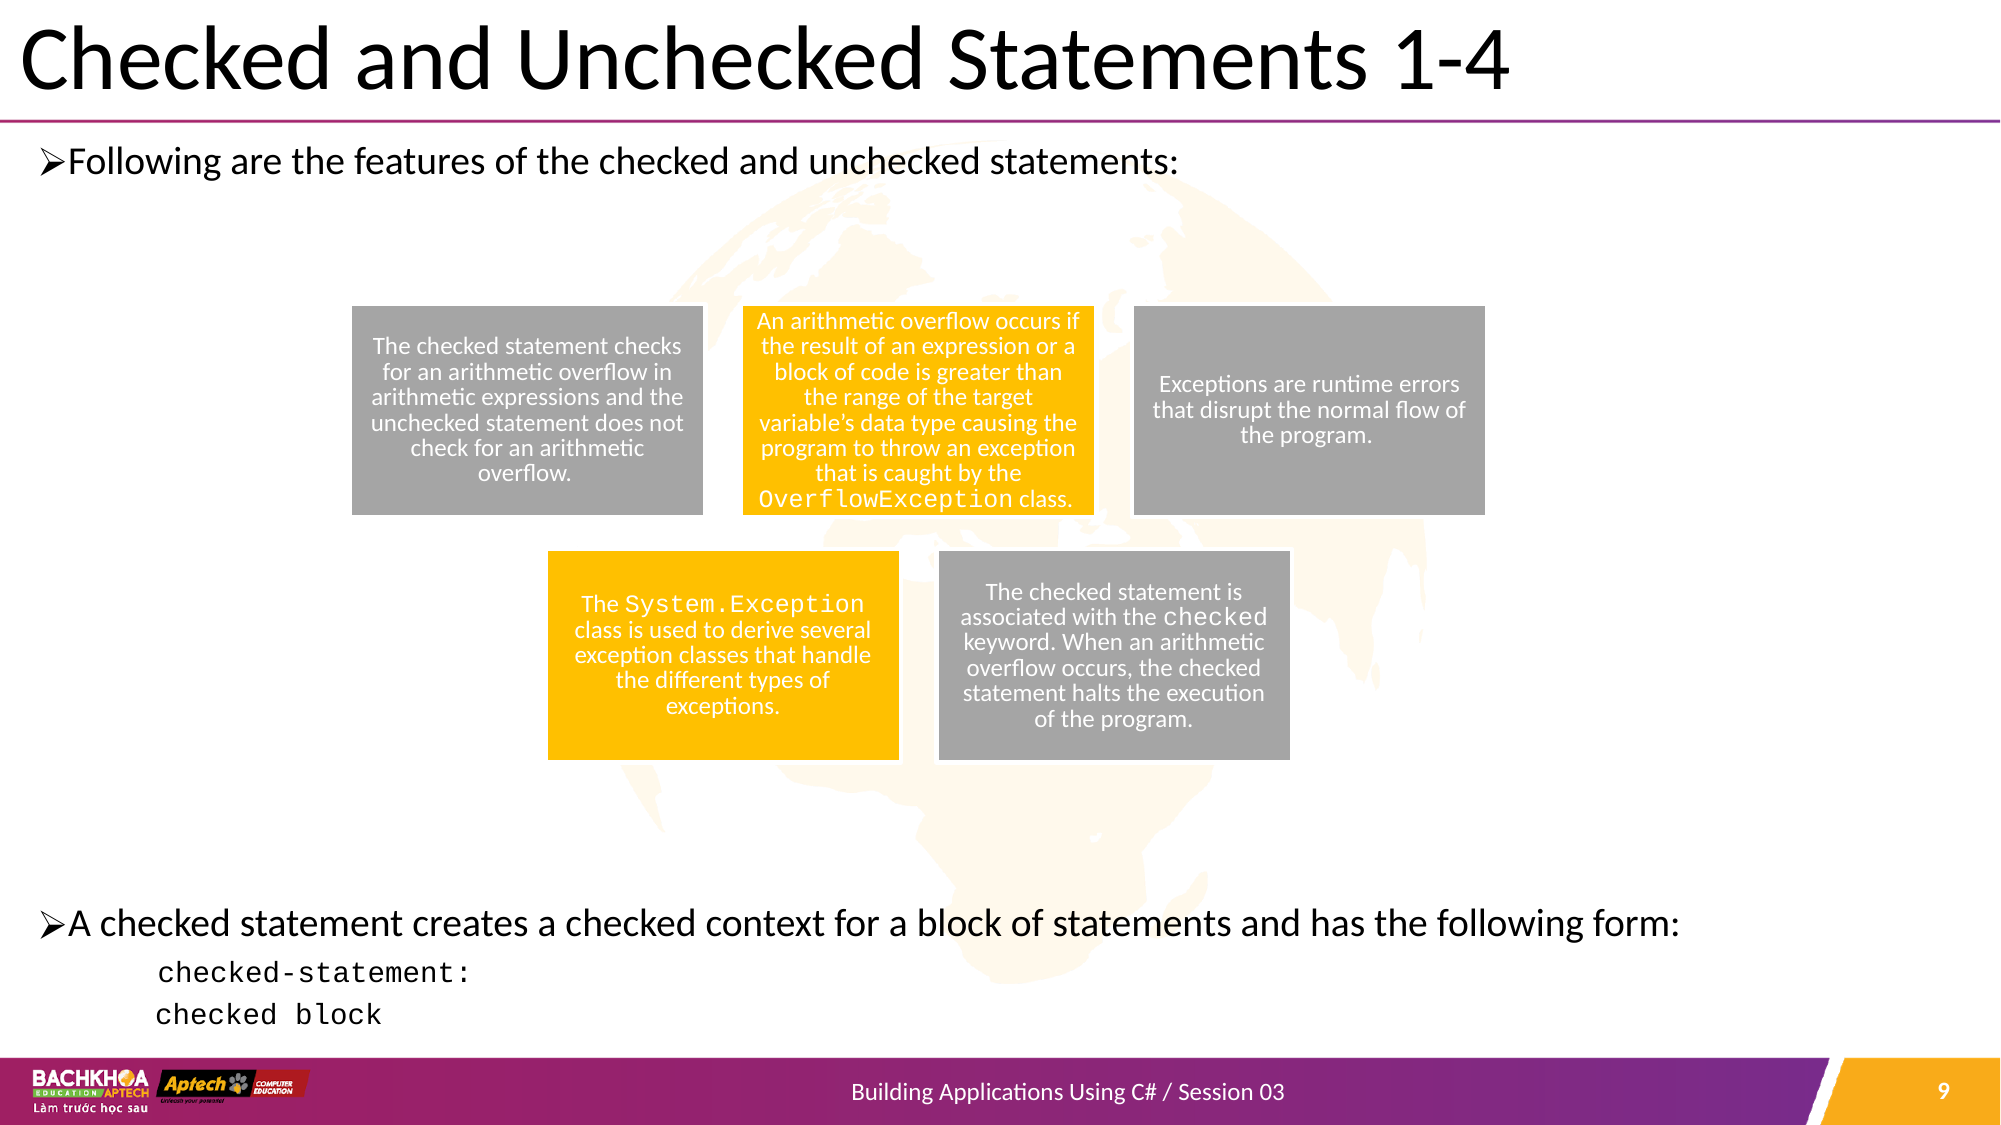

# Checked and Unchecked Statements 1-4
Following are the features of the checked and unchecked statements:

A checked statement creates a checked context for a block of statements and has the following form:
  checked-statement:
  checked block

The checked statement checks for an arithmetic overflow in arithmetic expressions and the unchecked statement does not check for an arithmetic overflow.
An arithmetic overflow occurs if the result of an expression or a block of code is greater than the range of the target variable’s data type causing the program to throw an exception that is caught by the OverflowException class.
Exceptions are runtime errors that disrupt the normal flow of the program.
The System.Exception class is used to derive several exception classes that handle the different types of exceptions.
The checked statement is associated with the checked keyword. When an arithmetic overflow occurs, the checked statement halts the execution of the program.
9
Building Applications Using C# / Session 03